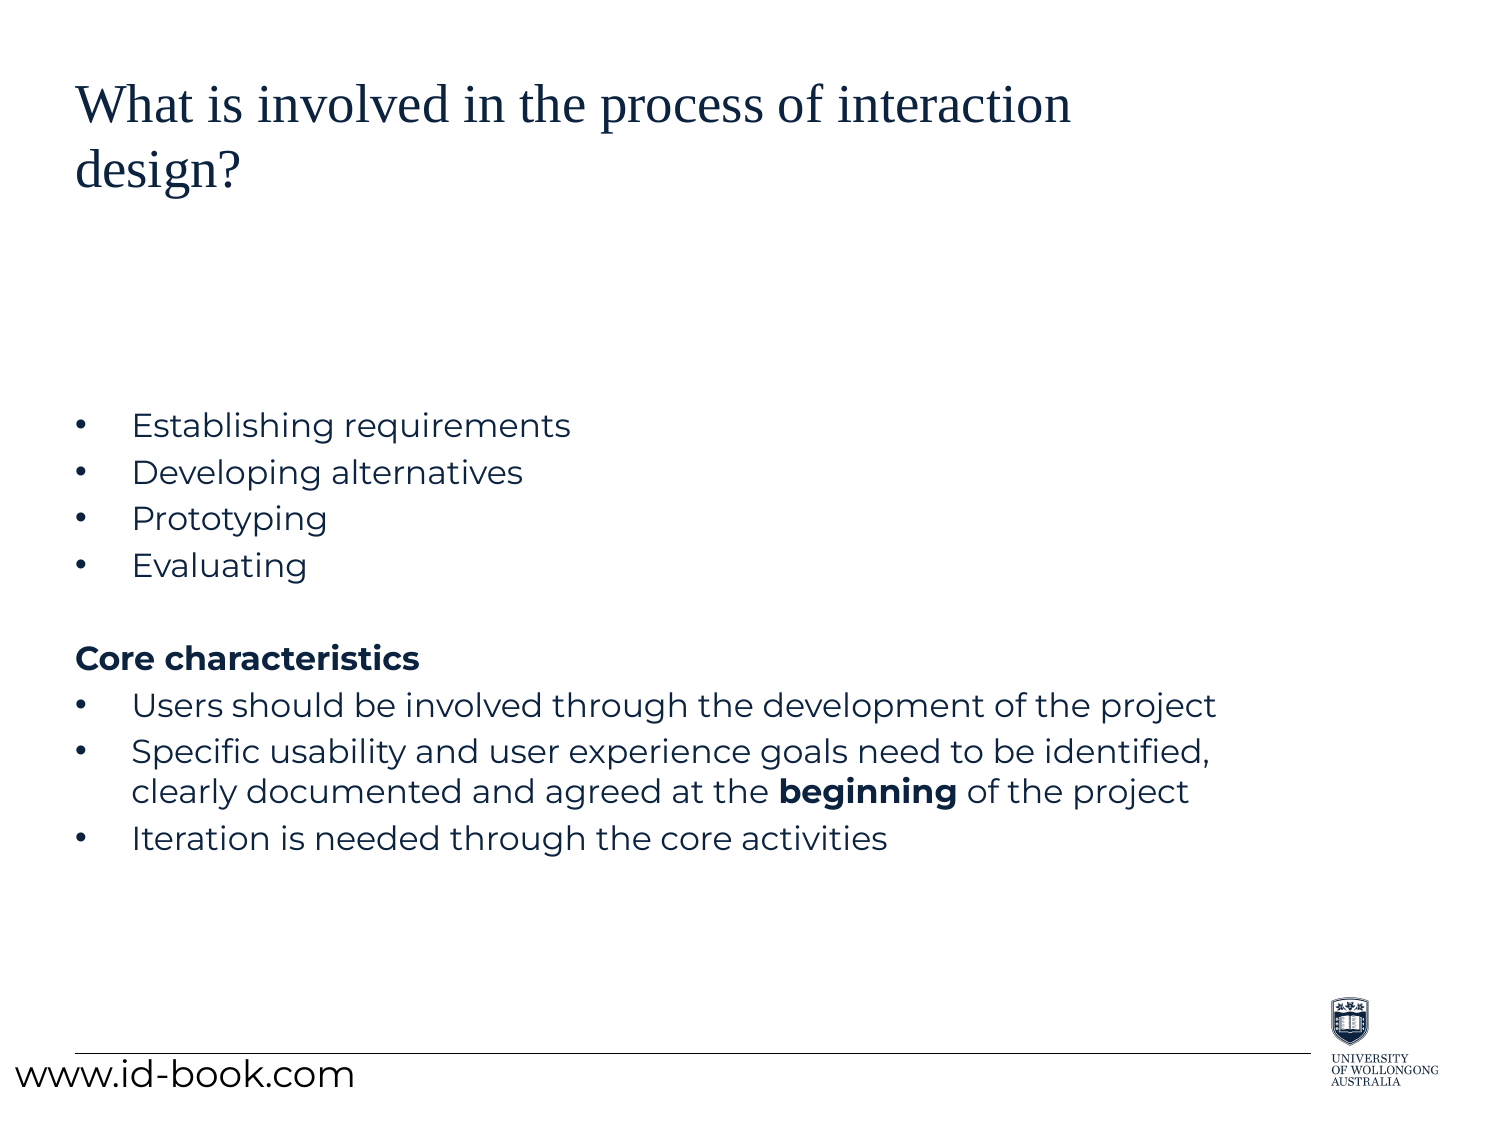

# What is involved in the process of interaction design?
Establishing requirements
Developing alternatives
Prototyping
Evaluating

Core characteristics
Users should be involved through the development of the project
Specific usability and user experience goals need to be identified, clearly documented and agreed at the beginning of the project
Iteration is needed through the core activities

www.id-book.com